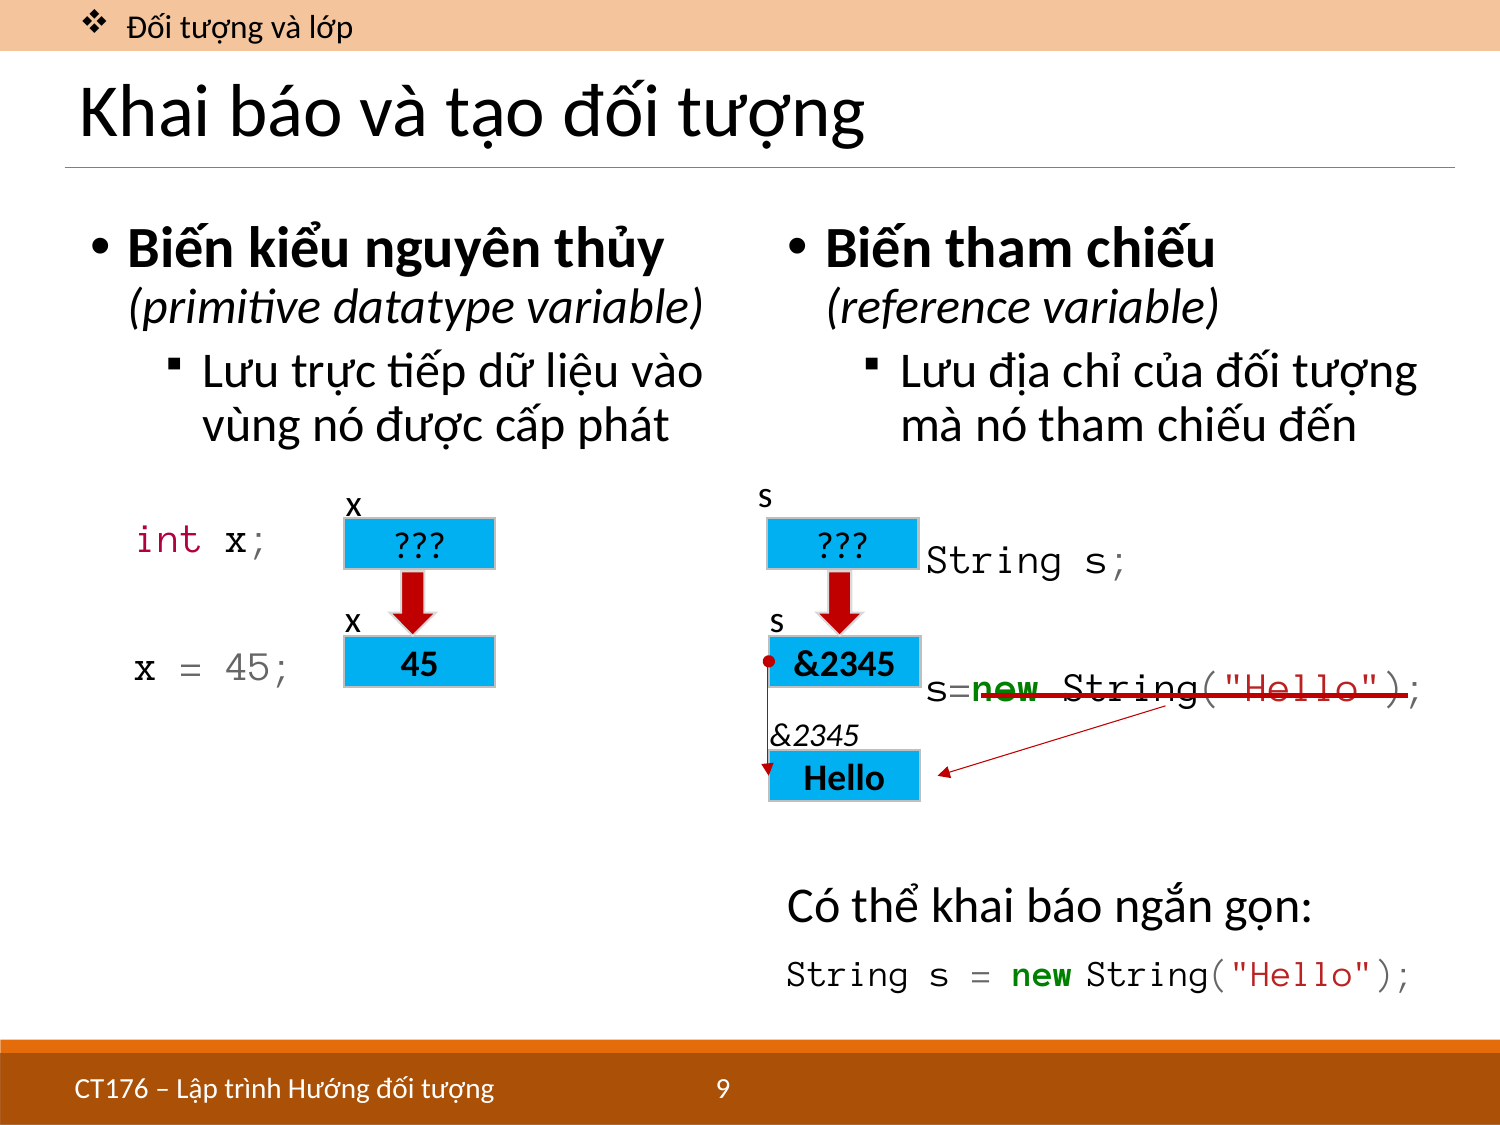

Đối tượng và lớp
# Khai báo và tạo đối tượng
Biến kiểu nguyên thủy (primitive datatype variable)
Lưu trực tiếp dữ liệu vào vùng nó được cấp phát

  int x;

  x = 45;

Biến tham chiếu
(reference variable)
Lưu địa chỉ của đối tượng mà nó tham chiếu đến

  String s;

  s=new String("Hello");

Có thể khai báo ngắn gọn:
String s = new	String("Hello");
s
x
???
???

x
s
45
&2345
&2345
Hello